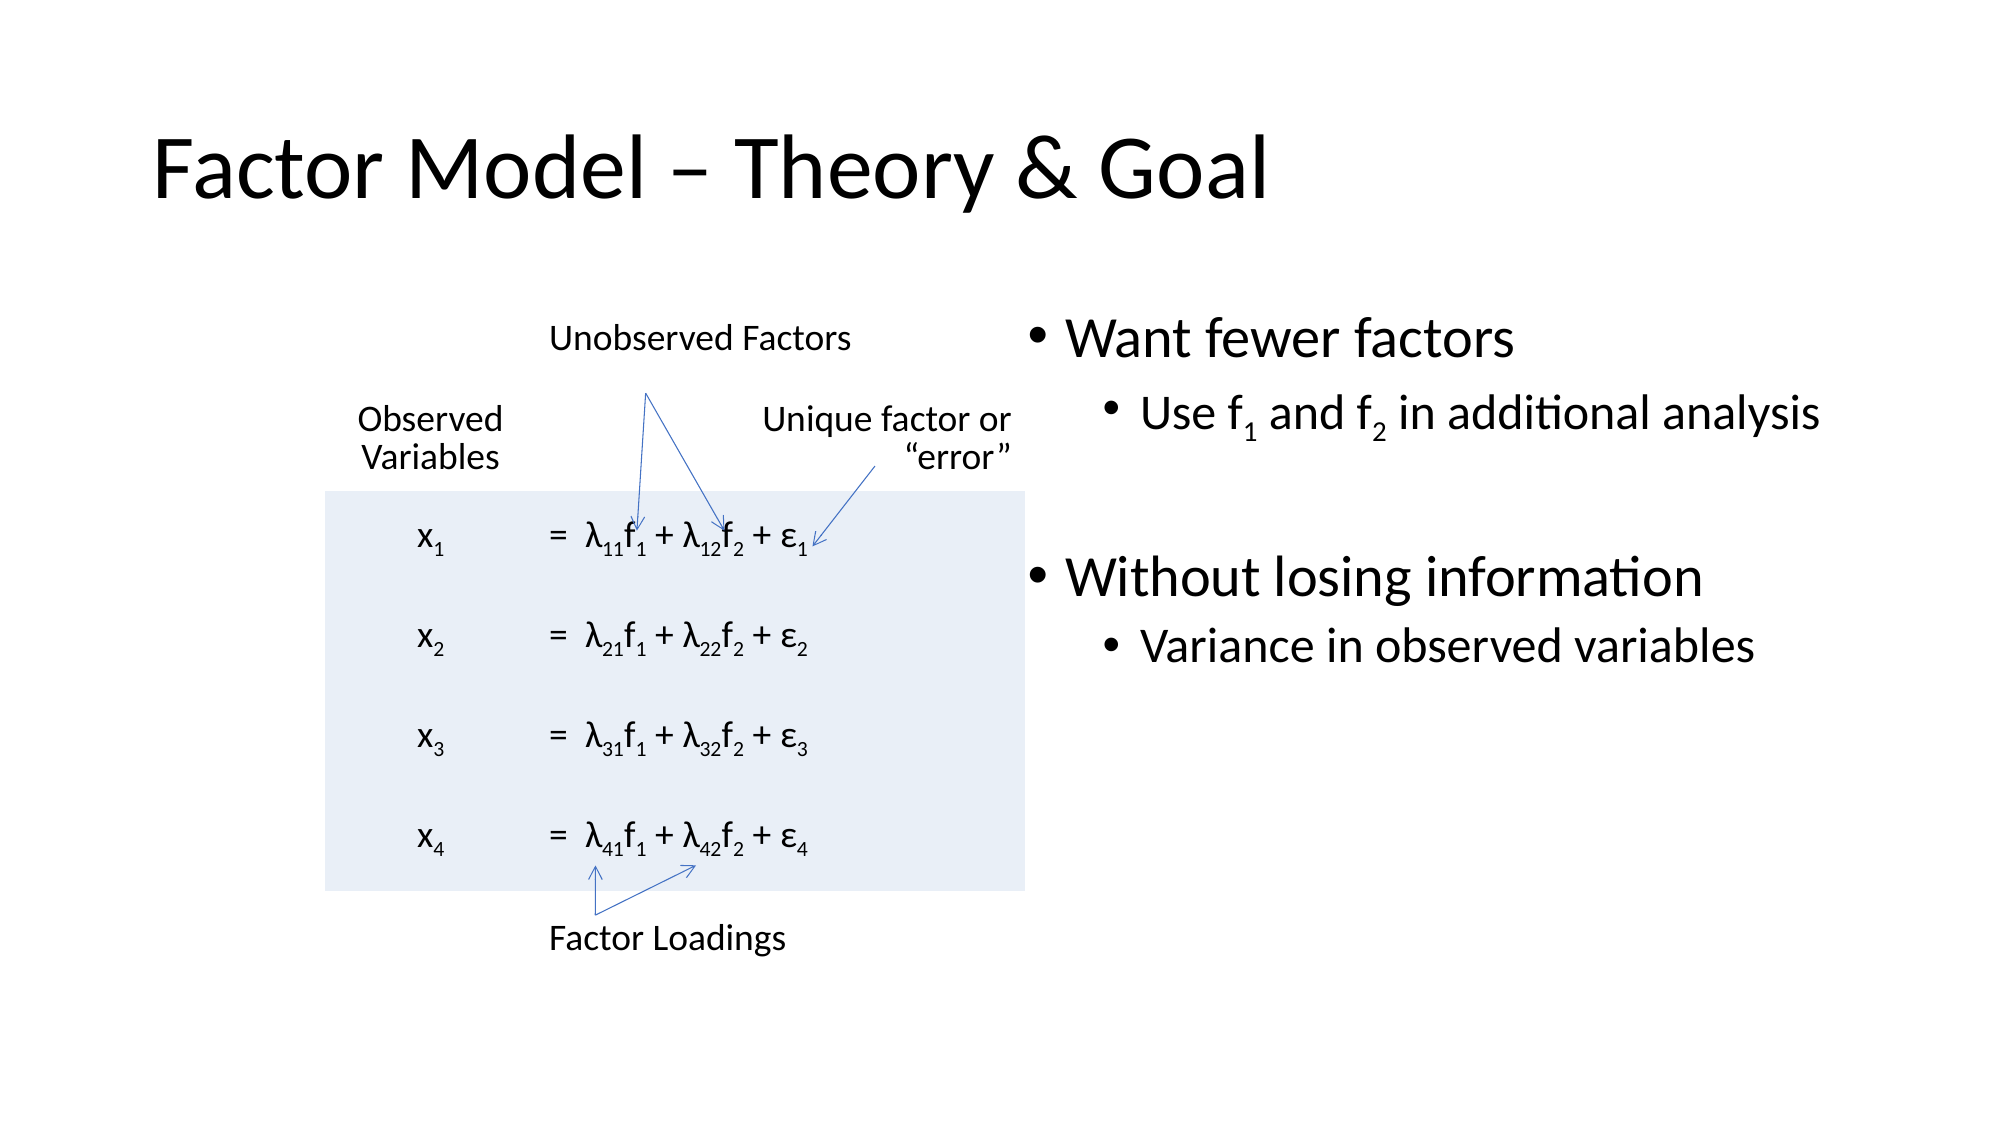

# Factor Model – Theory & Goal
|  | Unobserved Factors |
| --- | --- |
| Observed Variables | Unique factor or “error” |
| x1 | = λ11f1 + λ12f2 + ε1 |
| x2 | = λ21f1 + λ22f2 + ε2 |
| x3 | = λ31f1 + λ32f2 + ε3 |
| x4 | = λ41f1 + λ42f2 + ε4 |
|  | Factor Loadings |
Want fewer factors
Use f1 and f2 in additional analysis

Without losing information
Variance in observed variables